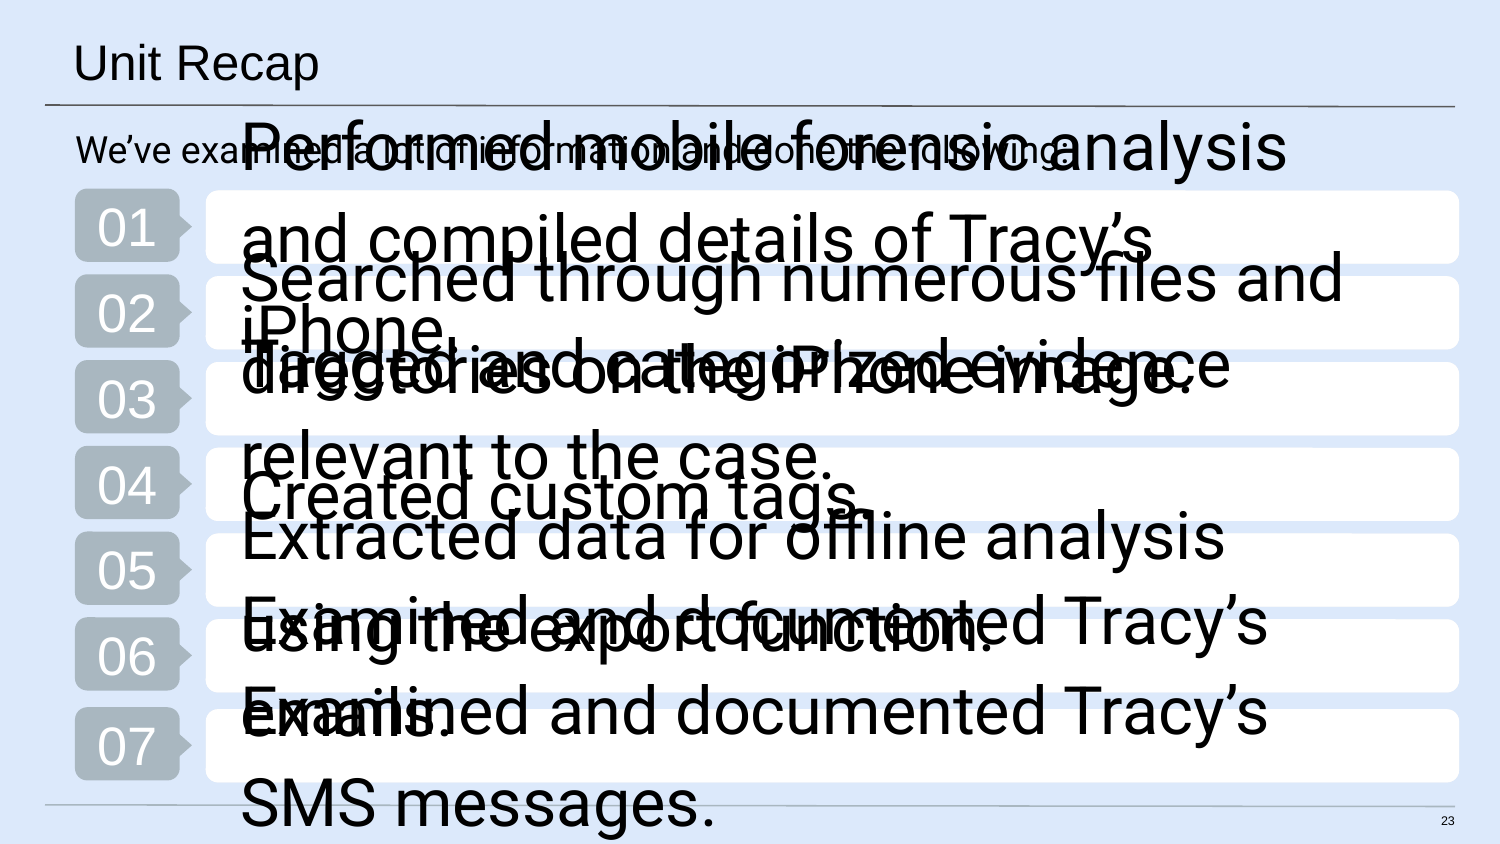

# Unit Recap
We’ve examined a lot of information and done the following:

Performed mobile forensic analysis and compiled details of Tracy’s iPhone.

Searched through numerous files and directories on the iPhone image.

Tagged and categorized evidence relevant to the case.

Created custom tags.

Extracted data for offline analysis using the export function.

Examined and documented Tracy’s emails.

Examined and documented Tracy’s SMS messages.
23